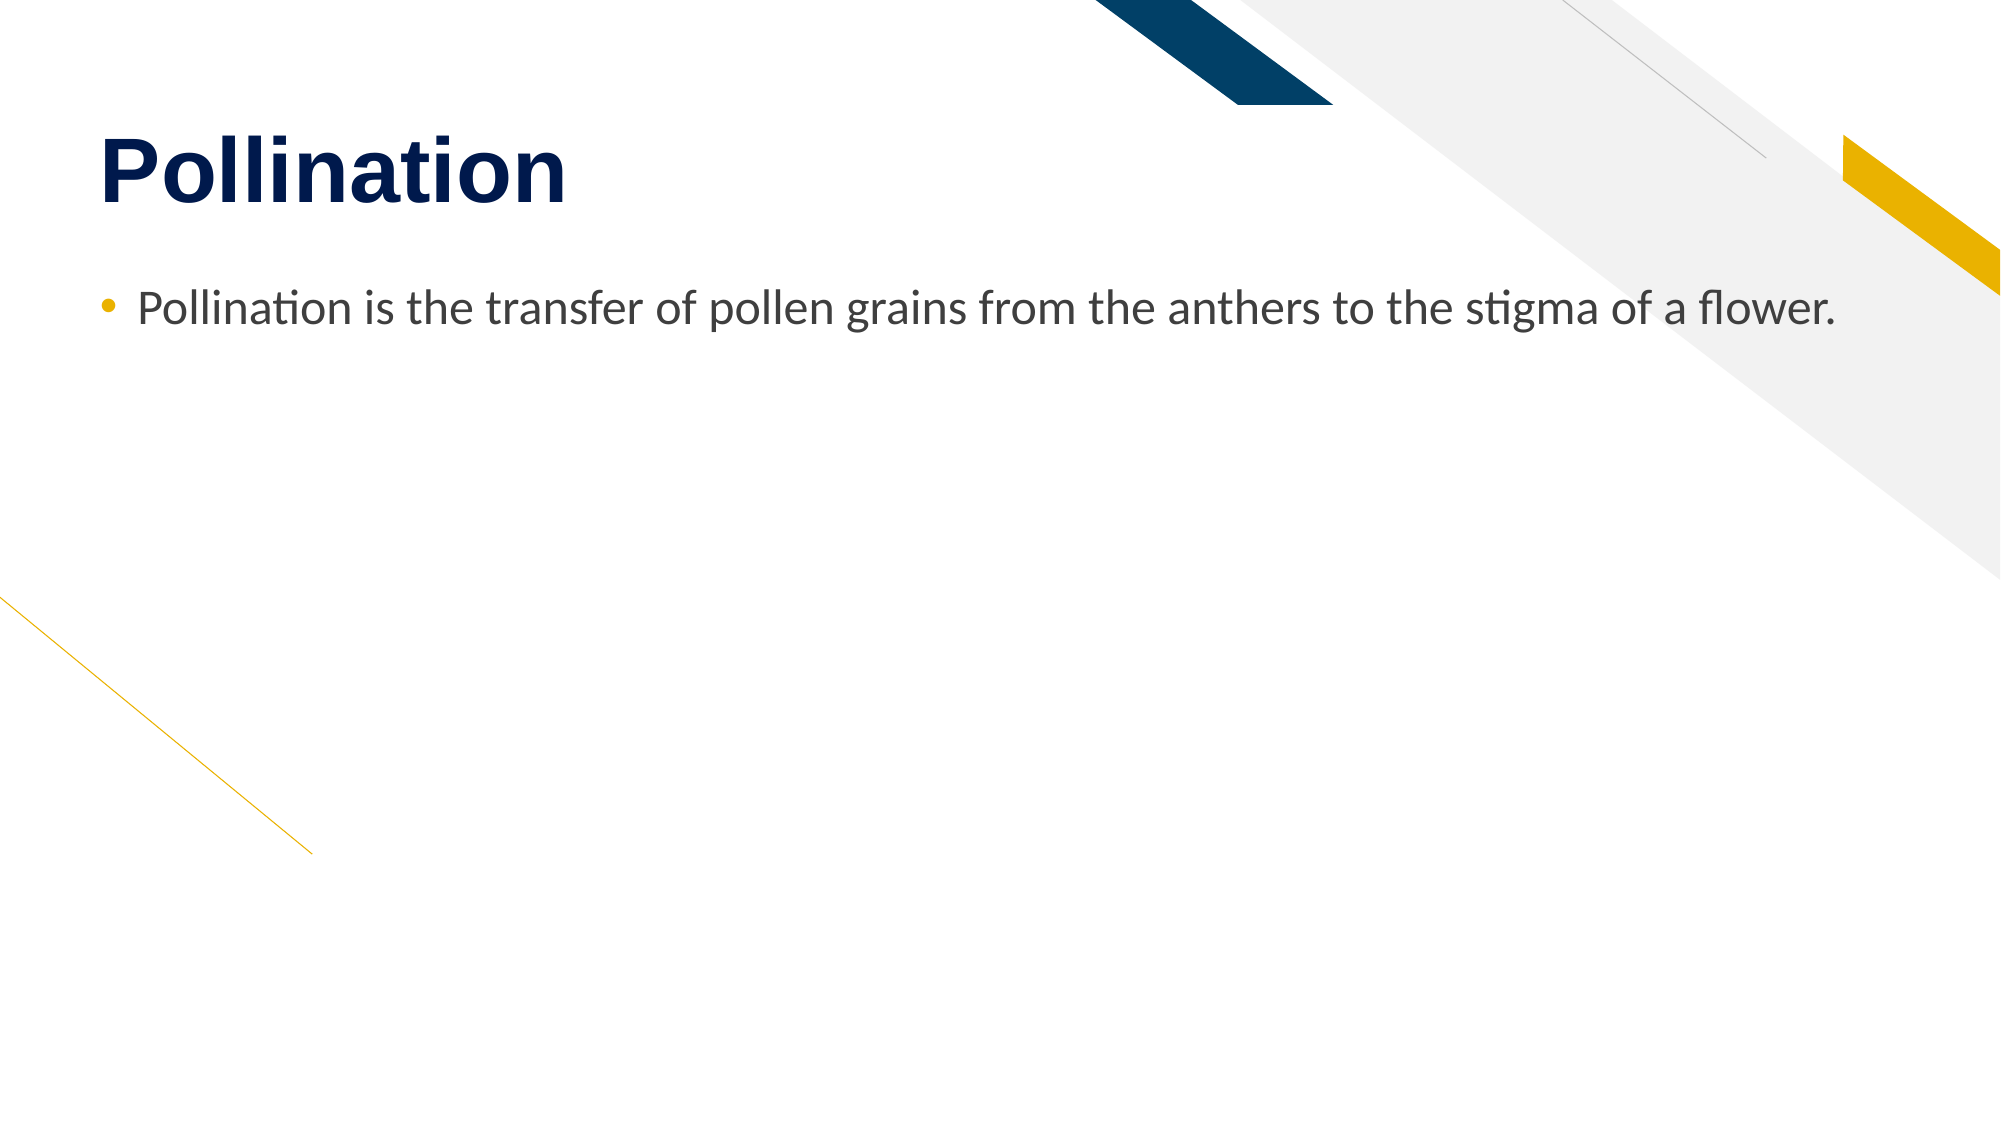

# Pollination
Pollination is the transfer of pollen grains from the anthers to the stigma of a flower.